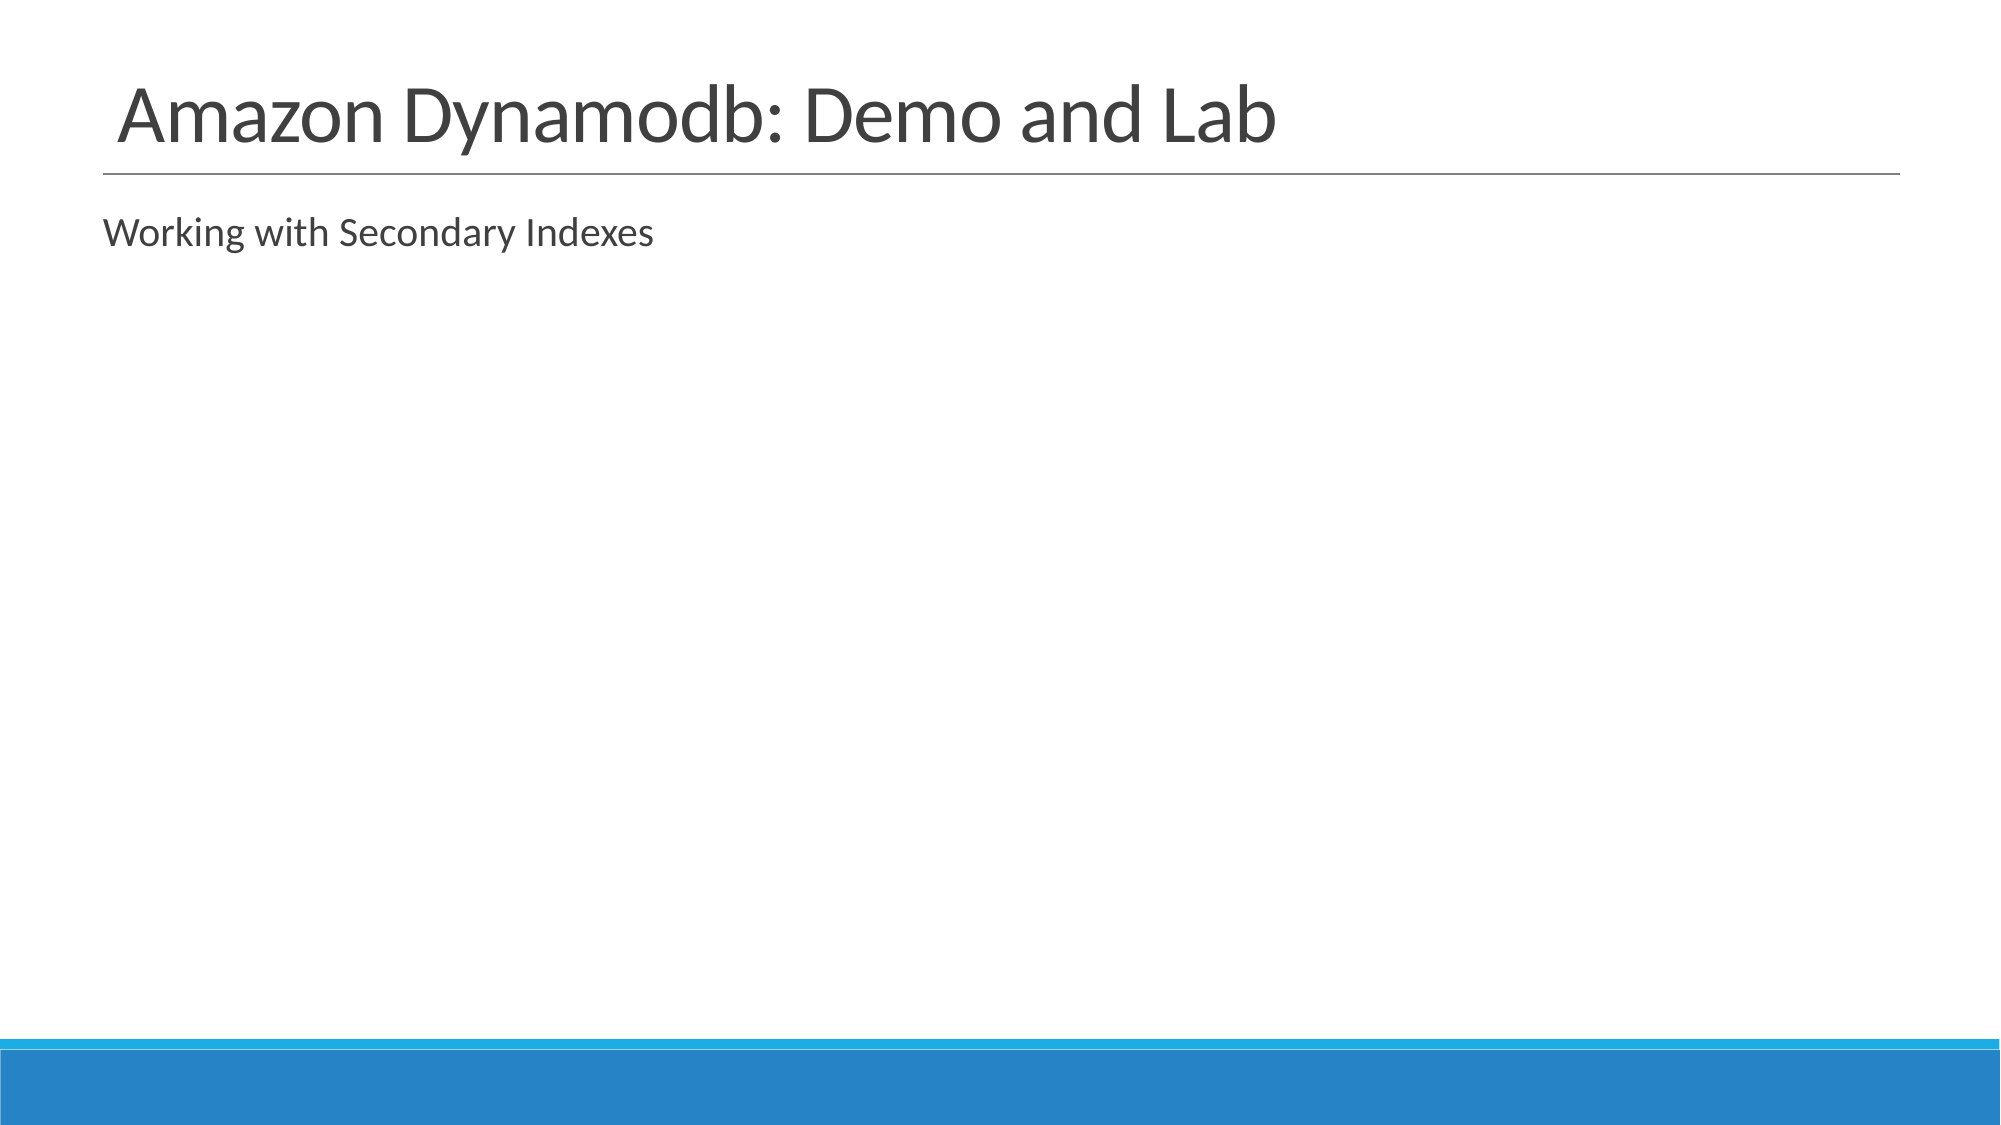

# Amazon Dynamodb: Demo and Lab
Working with Secondary Indexes